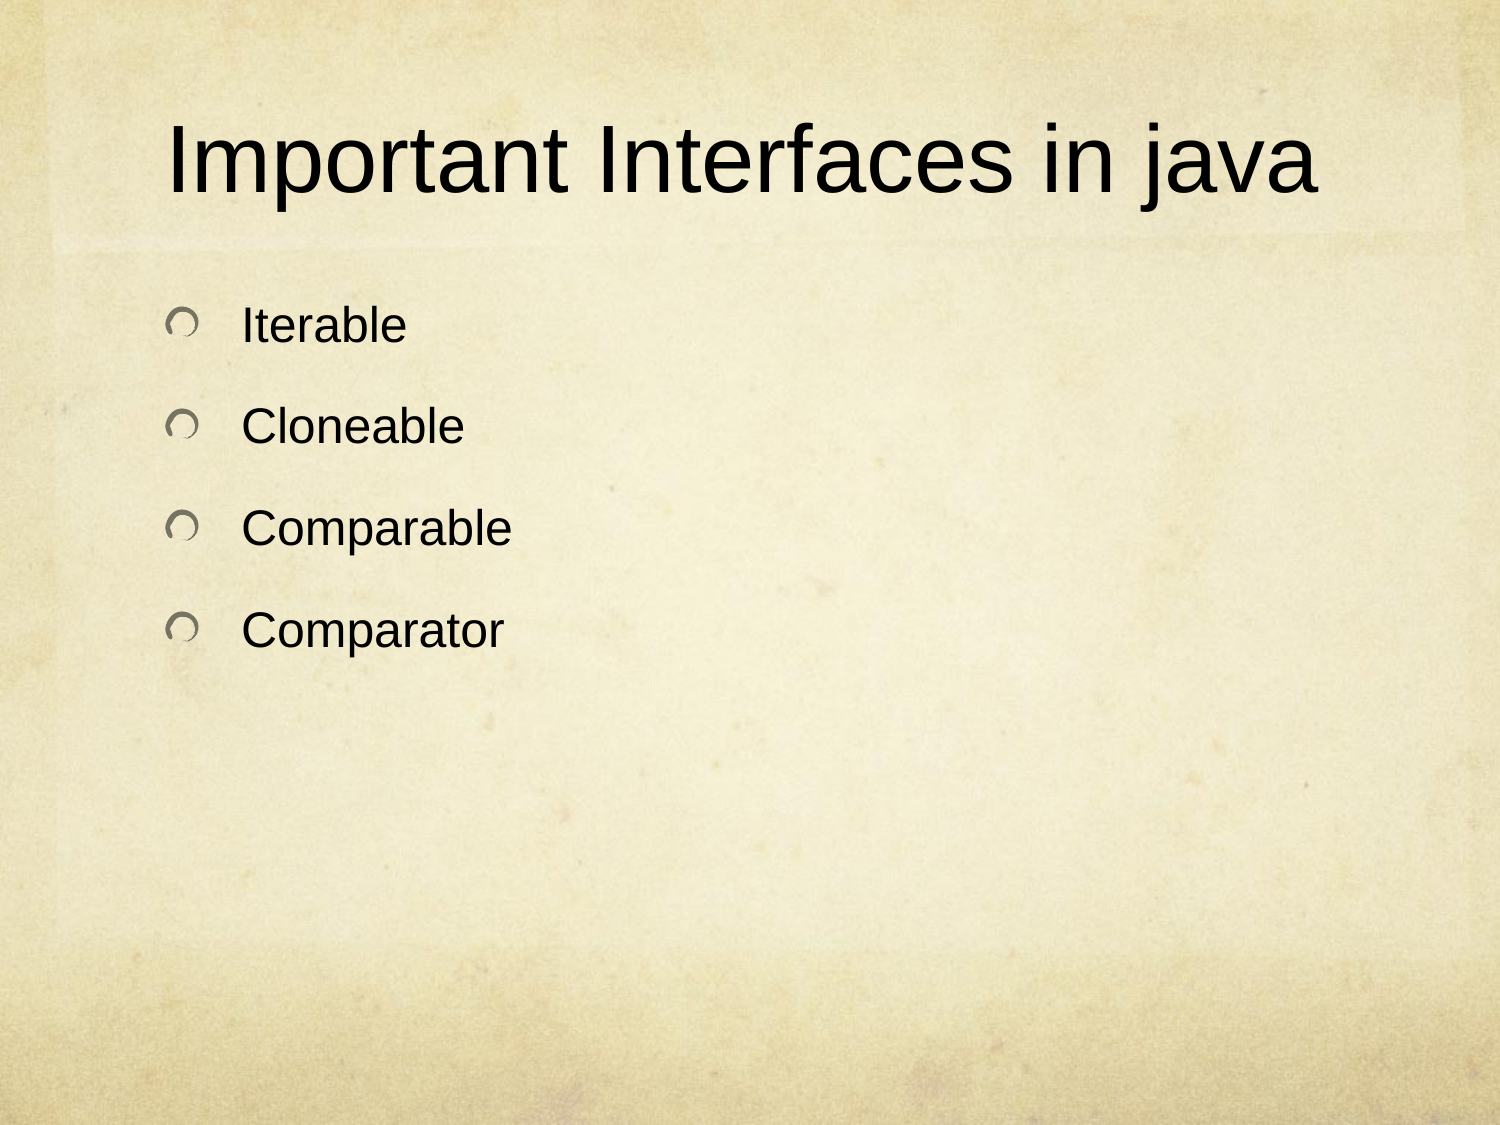

# Important Interfaces in java
Iterable
Cloneable
Comparable
Comparator